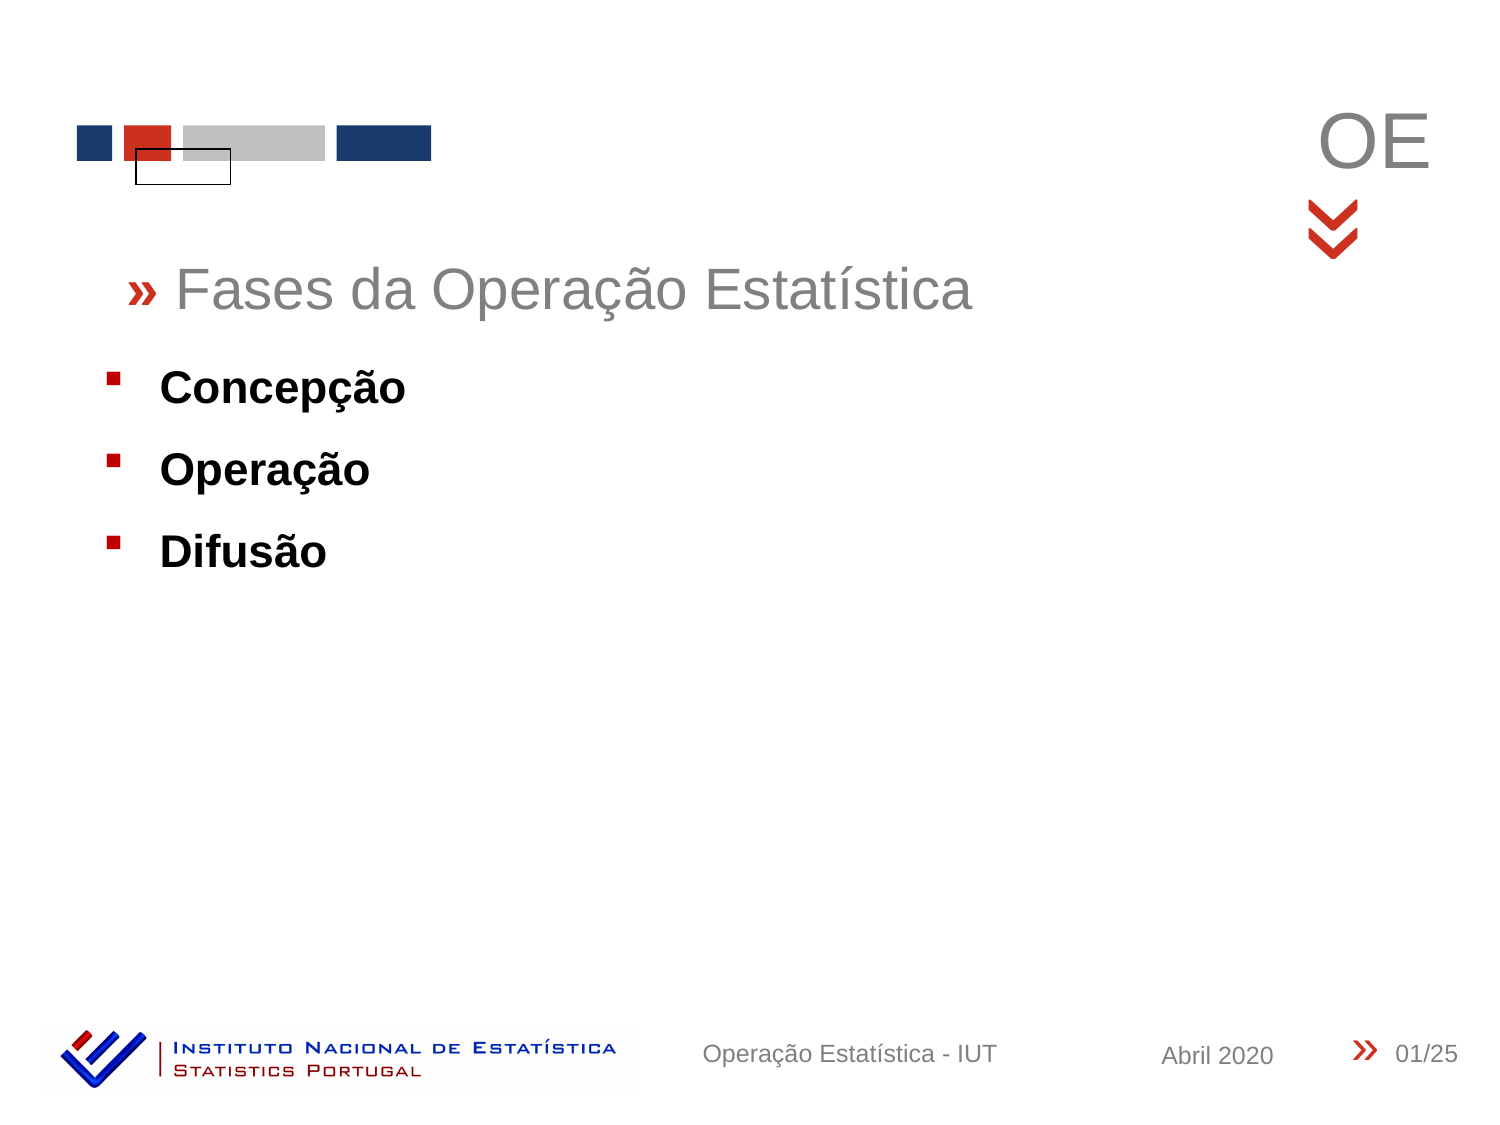

OE
«
» Fases da Operação Estatística
Concepção
Operação
Difusão
01